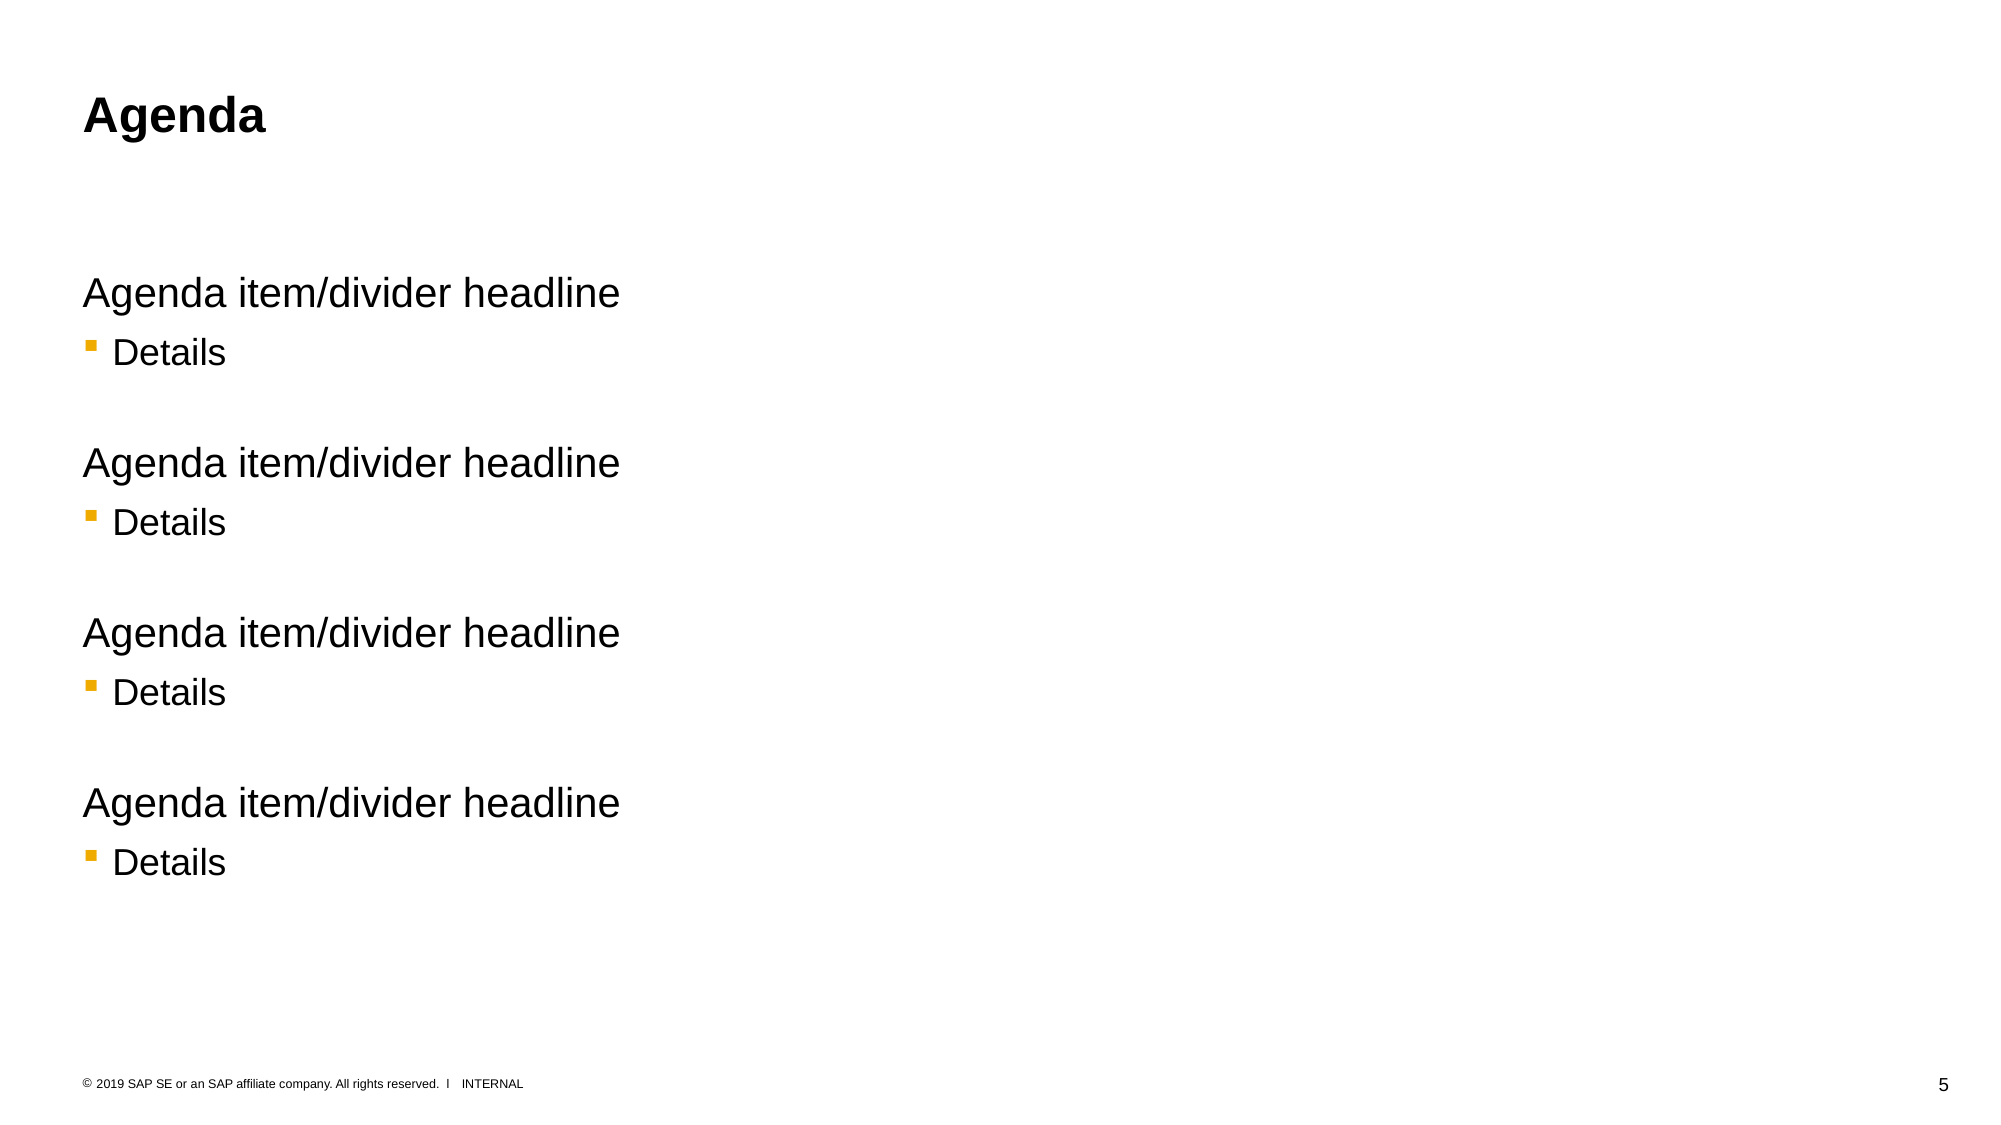

# Agenda
Agenda item/divider headline
Details
Agenda item/divider headline
Details
Agenda item/divider headline
Details
Agenda item/divider headline
Details